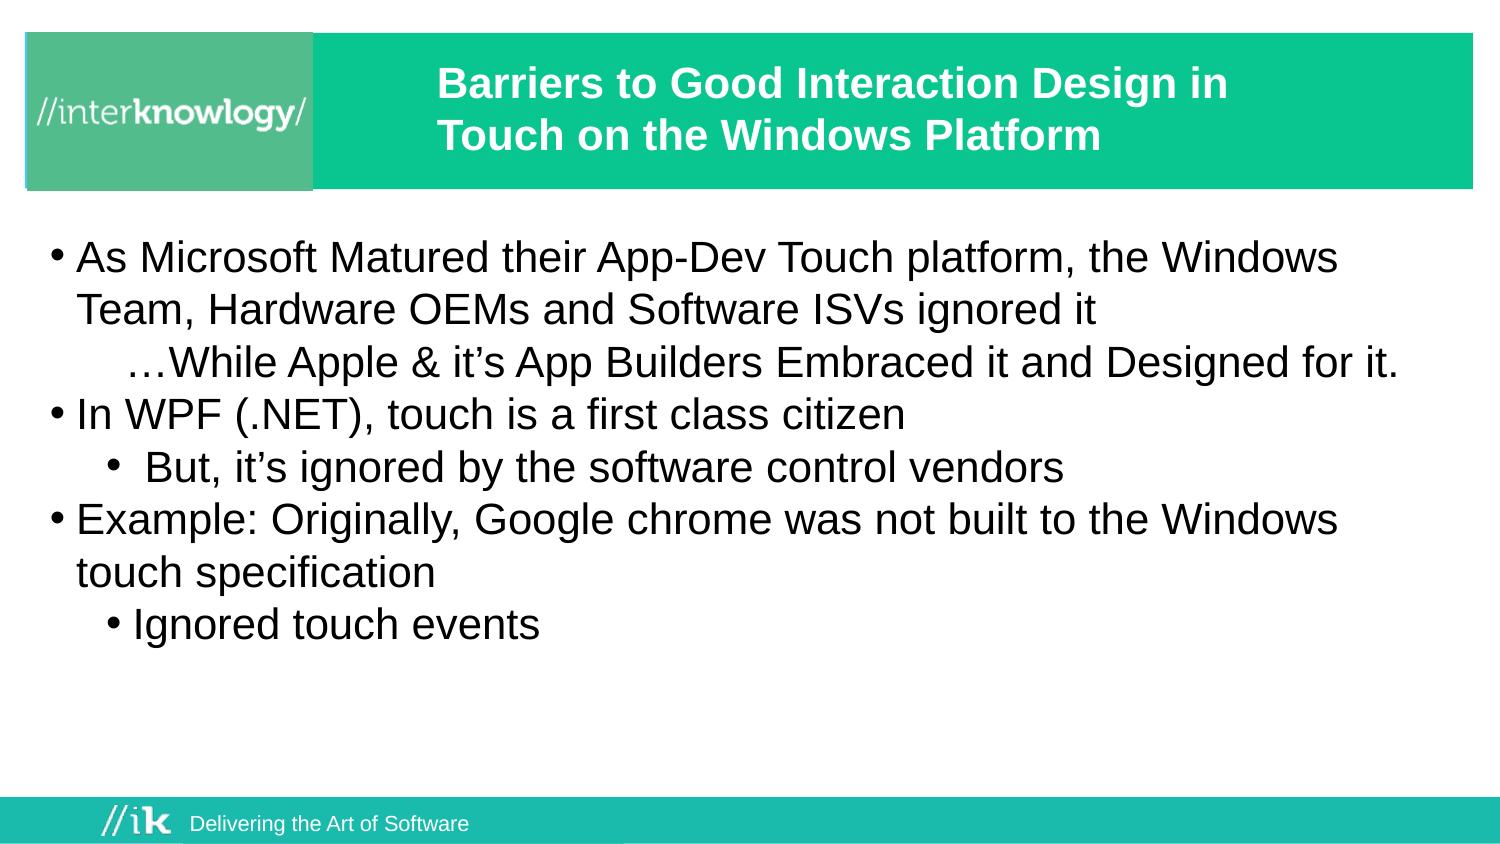

Barriers to Good Interaction Design in Touch on the Windows Platform
As Microsoft Matured their App-Dev Touch platform, the Windows Team, Hardware OEMs and Software ISVs ignored it
…While Apple & it’s App Builders Embraced it and Designed for it.
In WPF (.NET), touch is a first class citizen
 But, it’s ignored by the software control vendors
Example: Originally, Google chrome was not built to the Windows touch specification
Ignored touch events